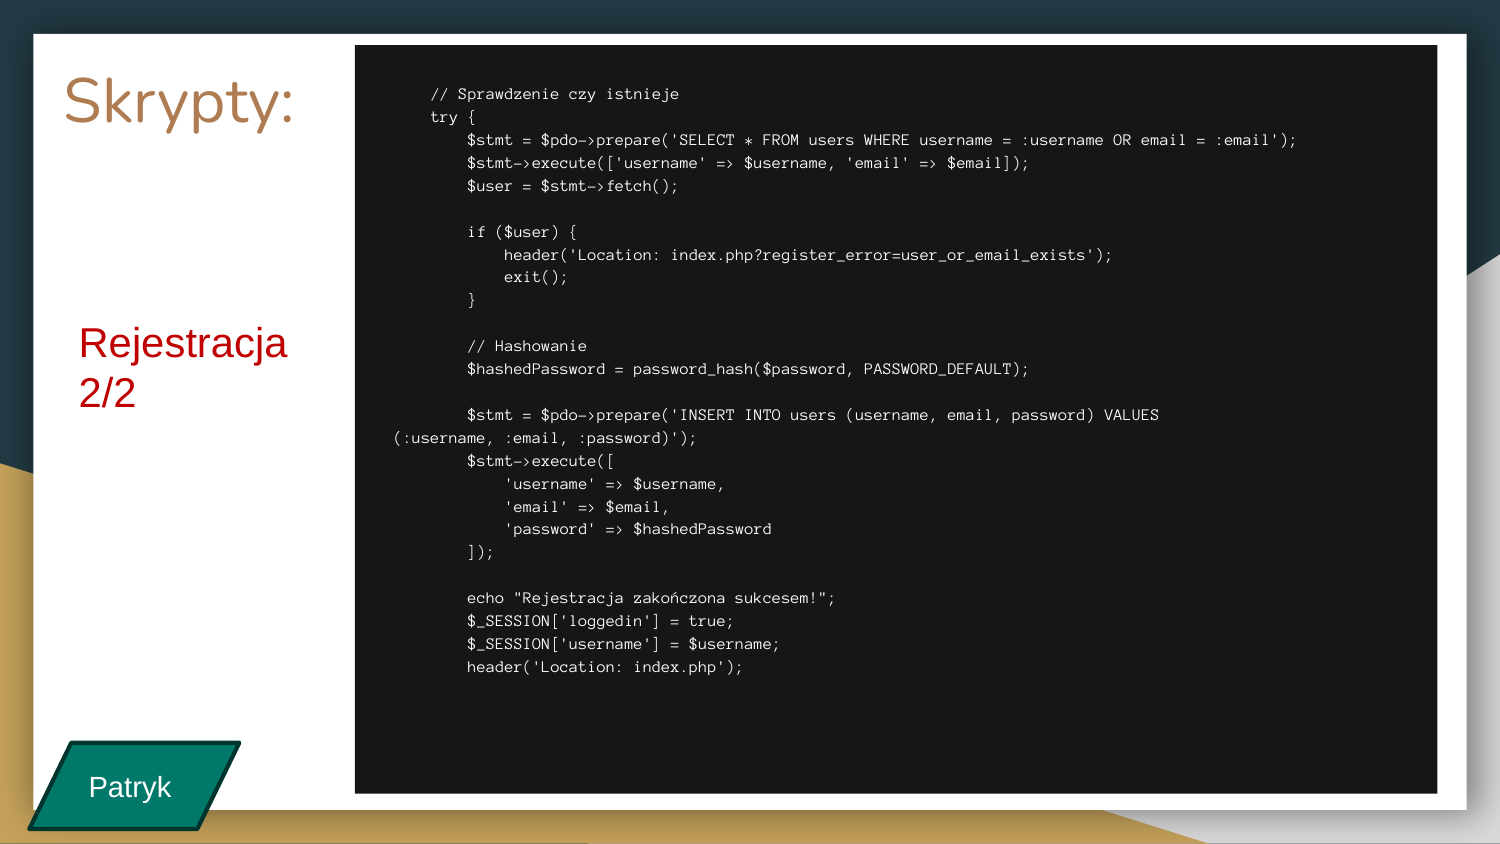

# Skrypty:

    // Sprawdzenie czy istnieje
    try {
        $stmt = $pdo->prepare('SELECT * FROM users WHERE username = :username OR email = :email');
        $stmt->execute(['username' => $username, 'email' => $email]);
        $user = $stmt->fetch();

        if ($user) {
            header('Location: index.php?register_error=user_or_email_exists');
            exit();
        }

        // Hashowanie
        $hashedPassword = password_hash($password, PASSWORD_DEFAULT);

        $stmt = $pdo->prepare('INSERT INTO users (username, email, password) VALUES (:username, :email, :password)');
        $stmt->execute([
            'username' => $username,
            'email' => $email,
            'password' => $hashedPassword
        ]);

        echo "Rejestracja zakończona sukcesem!";
        $_SESSION['loggedin'] = true;
        $_SESSION['username'] = $username;
        header('Location: index.php');

Rejestracja 2/2
Patryk